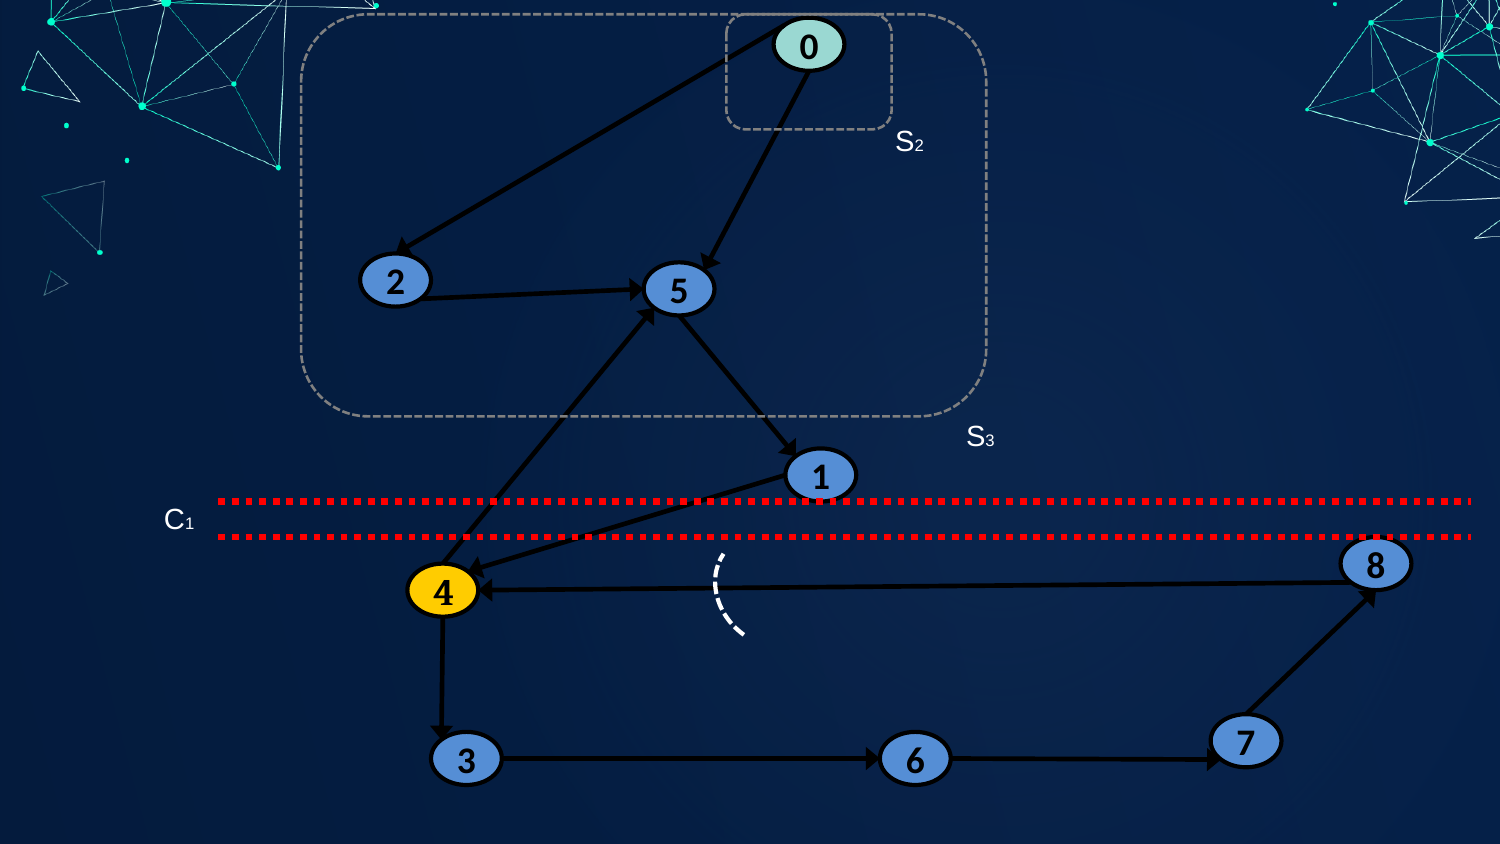

0
S2
2
5
S3
1
C1

8
4
7
3
6